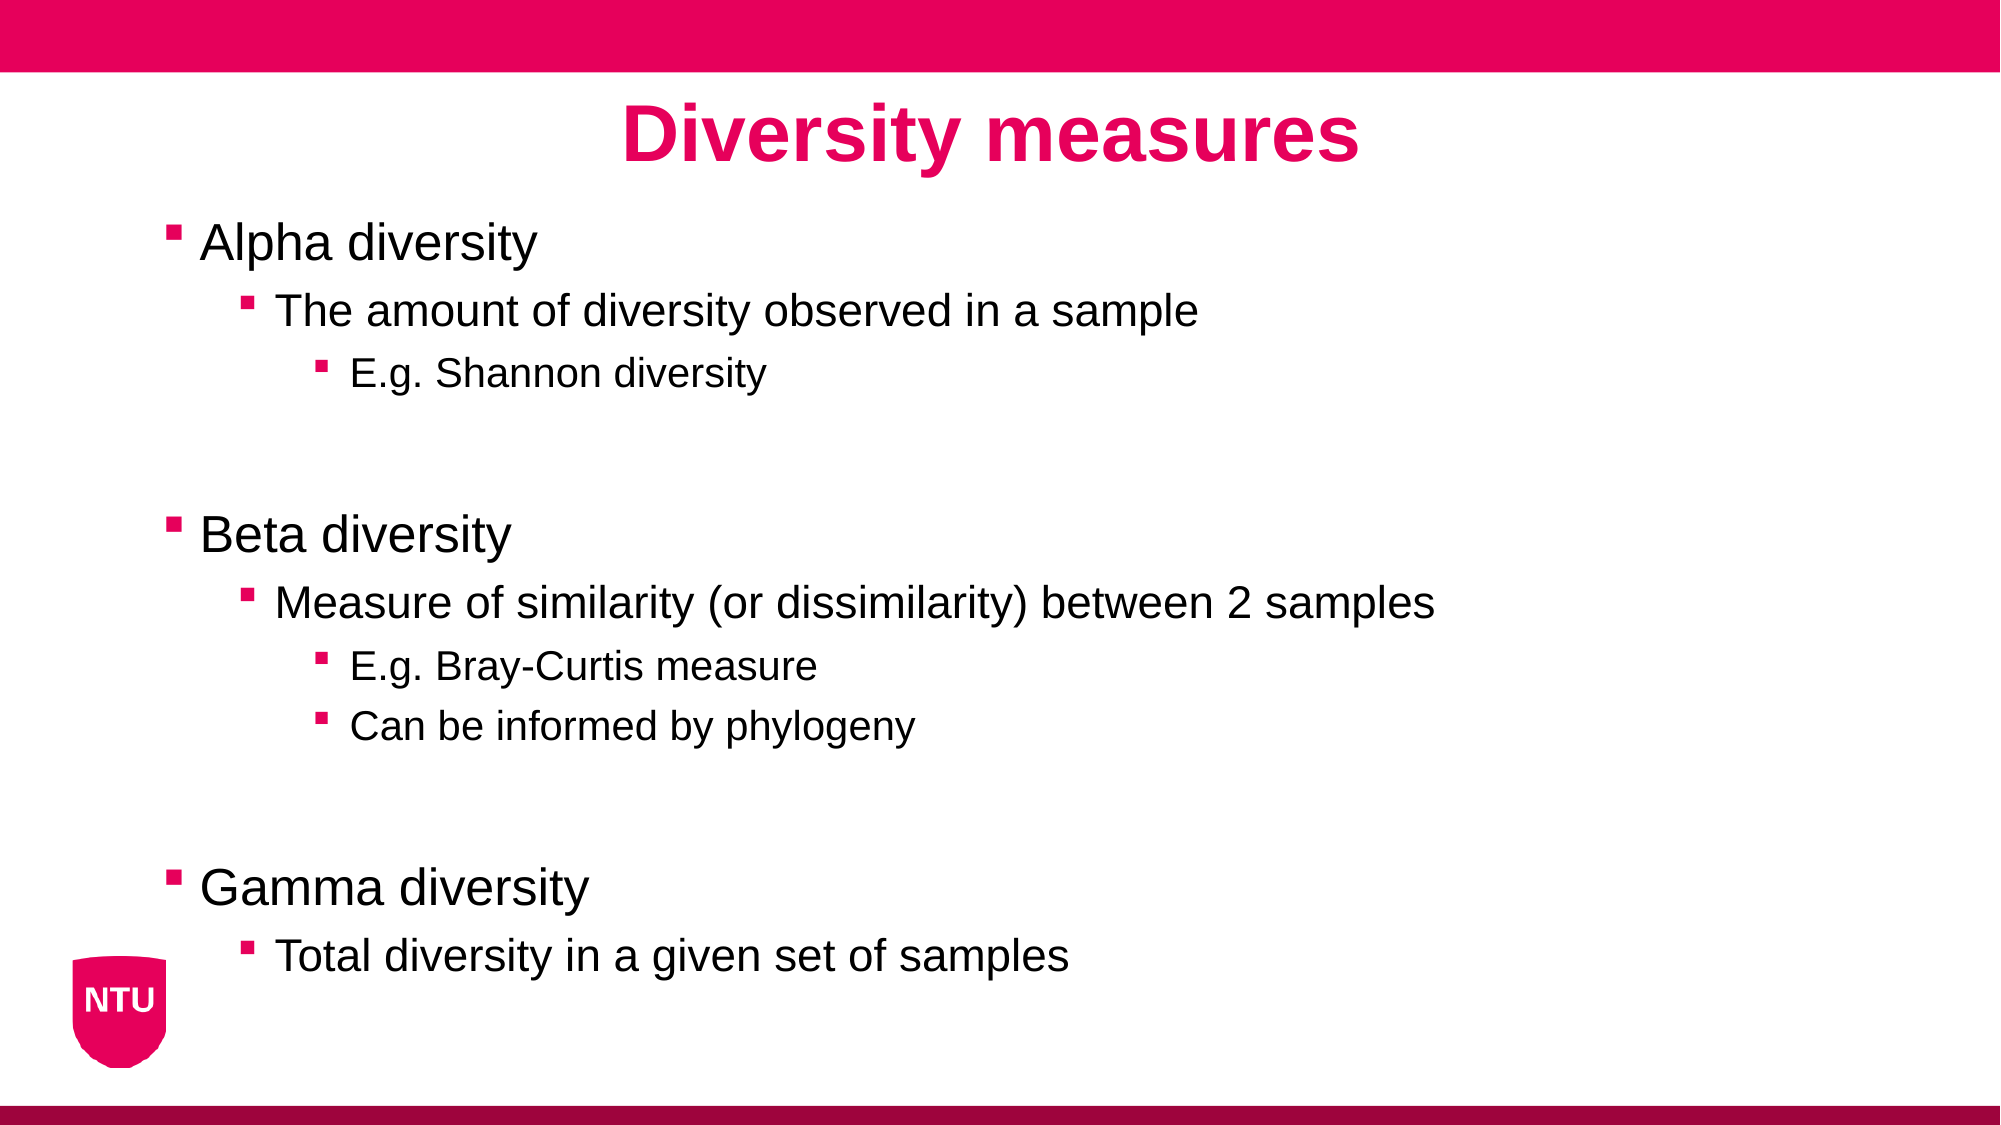

Diversity measures
Alpha diversity
The amount of diversity observed in a sample
E.g. Shannon diversity

Beta diversity
Measure of similarity (or dissimilarity) between 2 samples
E.g. Bray-Curtis measure
Can be informed by phylogeny

Gamma diversity
Total diversity in a given set of samples